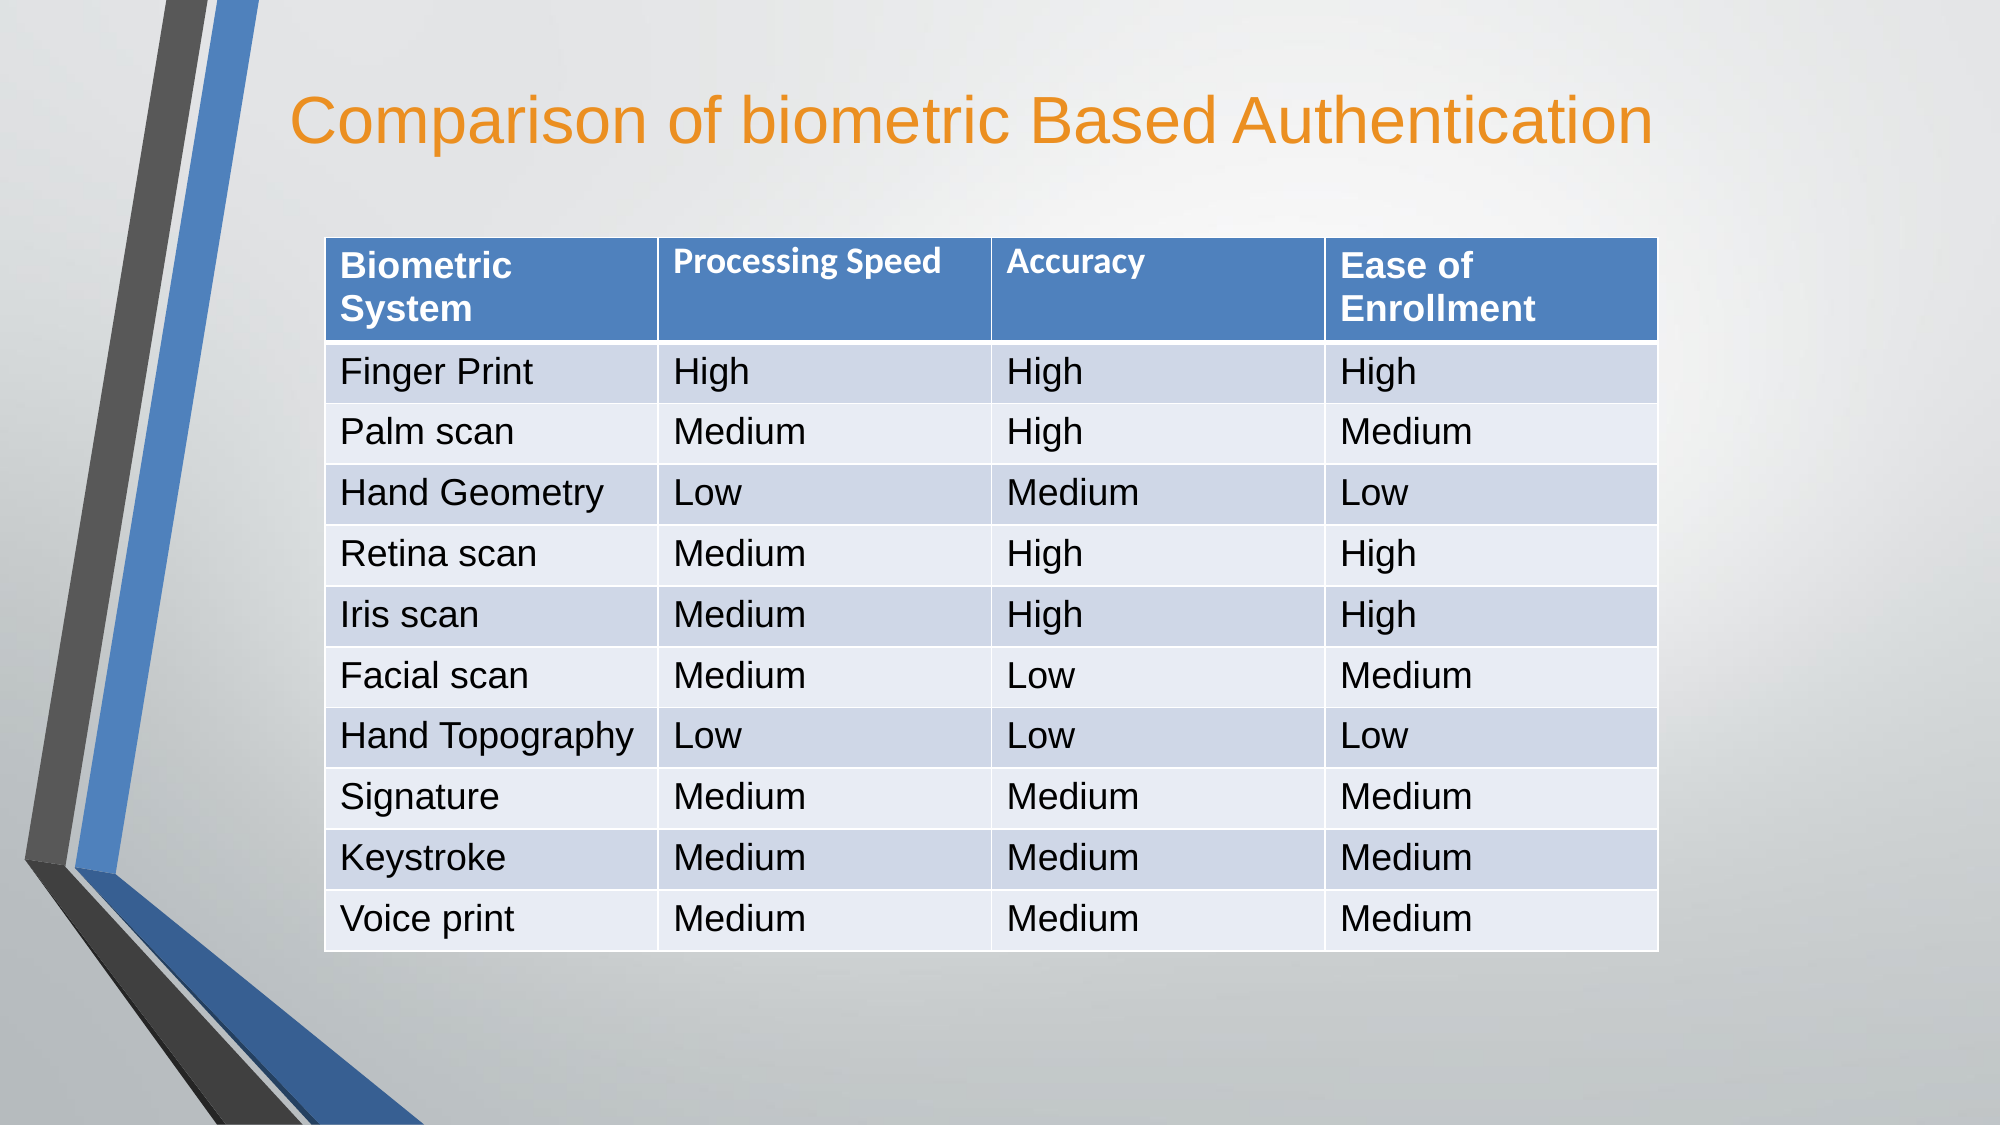

# Comparison of biometric Based Authentication
| Biometric System | Processing Speed | Accuracy | Ease of Enrollment |
| --- | --- | --- | --- |
| Finger Print | High | High | High |
| Palm scan | Medium | High | Medium |
| Hand Geometry | Low | Medium | Low |
| Retina scan | Medium | High | High |
| Iris scan | Medium | High | High |
| Facial scan | Medium | Low | Medium |
| Hand Topography | Low | Low | Low |
| Signature | Medium | Medium | Medium |
| Keystroke | Medium | Medium | Medium |
| Voice print | Medium | Medium | Medium |